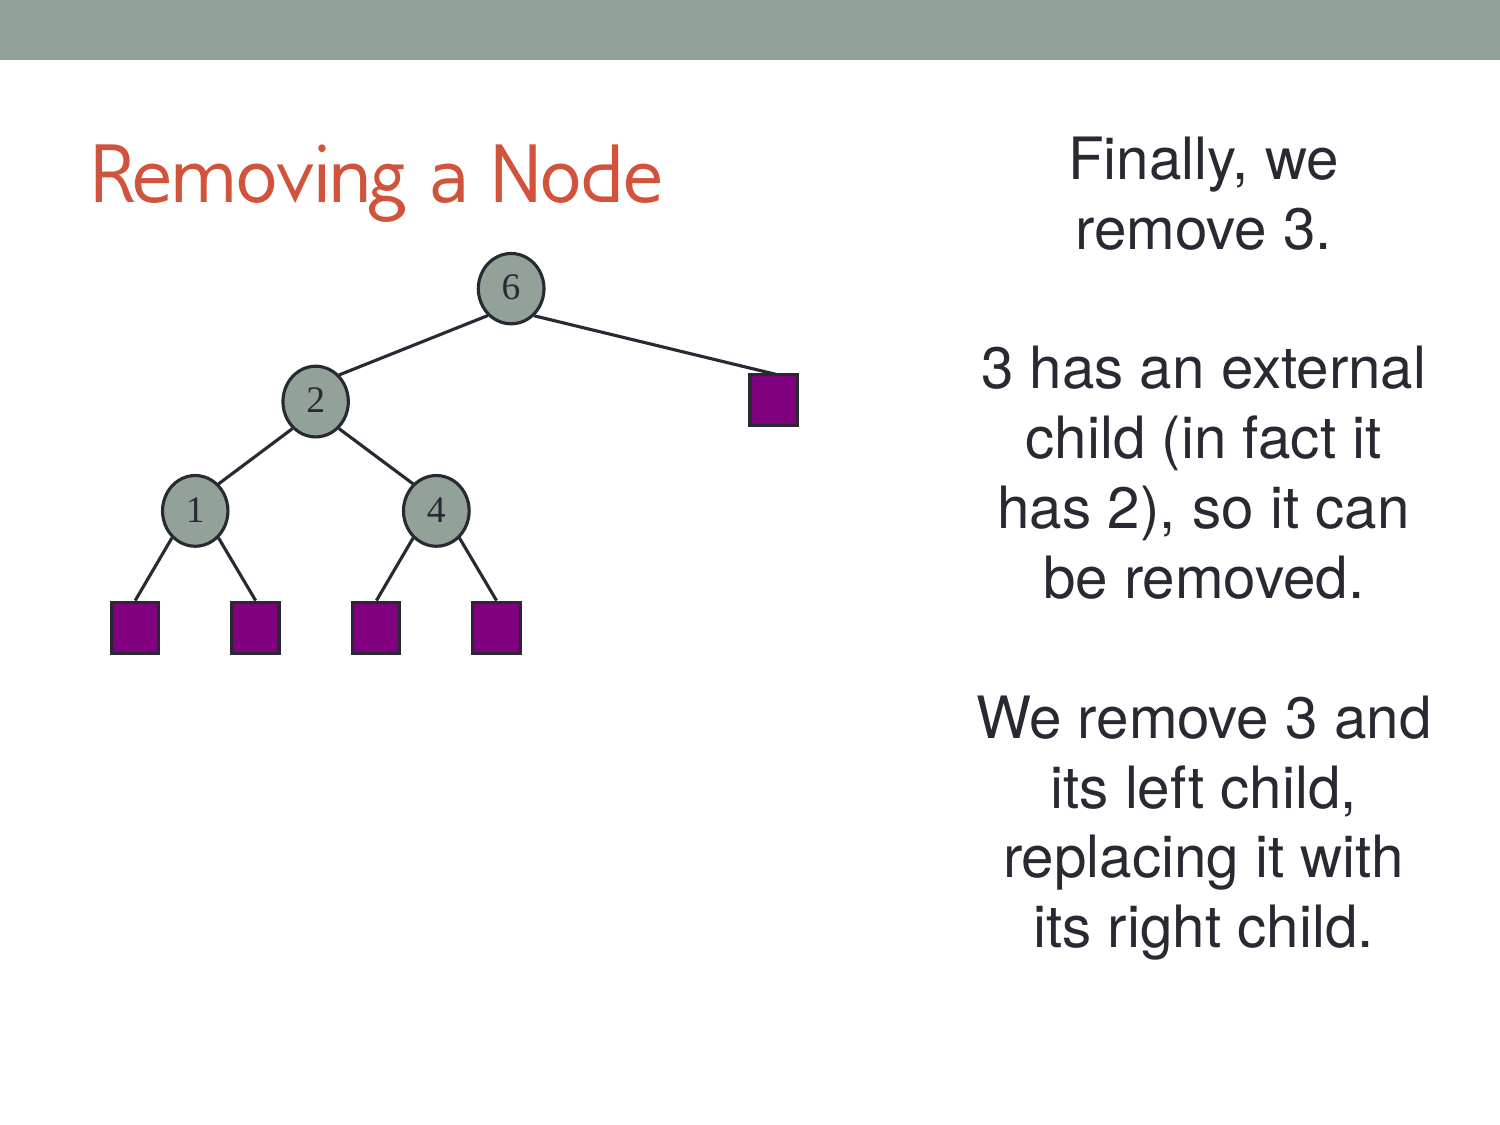

# Removing a Node
Finally, we remove 3.

3 has an external child (in fact it has 2), so it can be removed.

We remove 3 and its left child, replacing it with its right child.

6
2

1
4